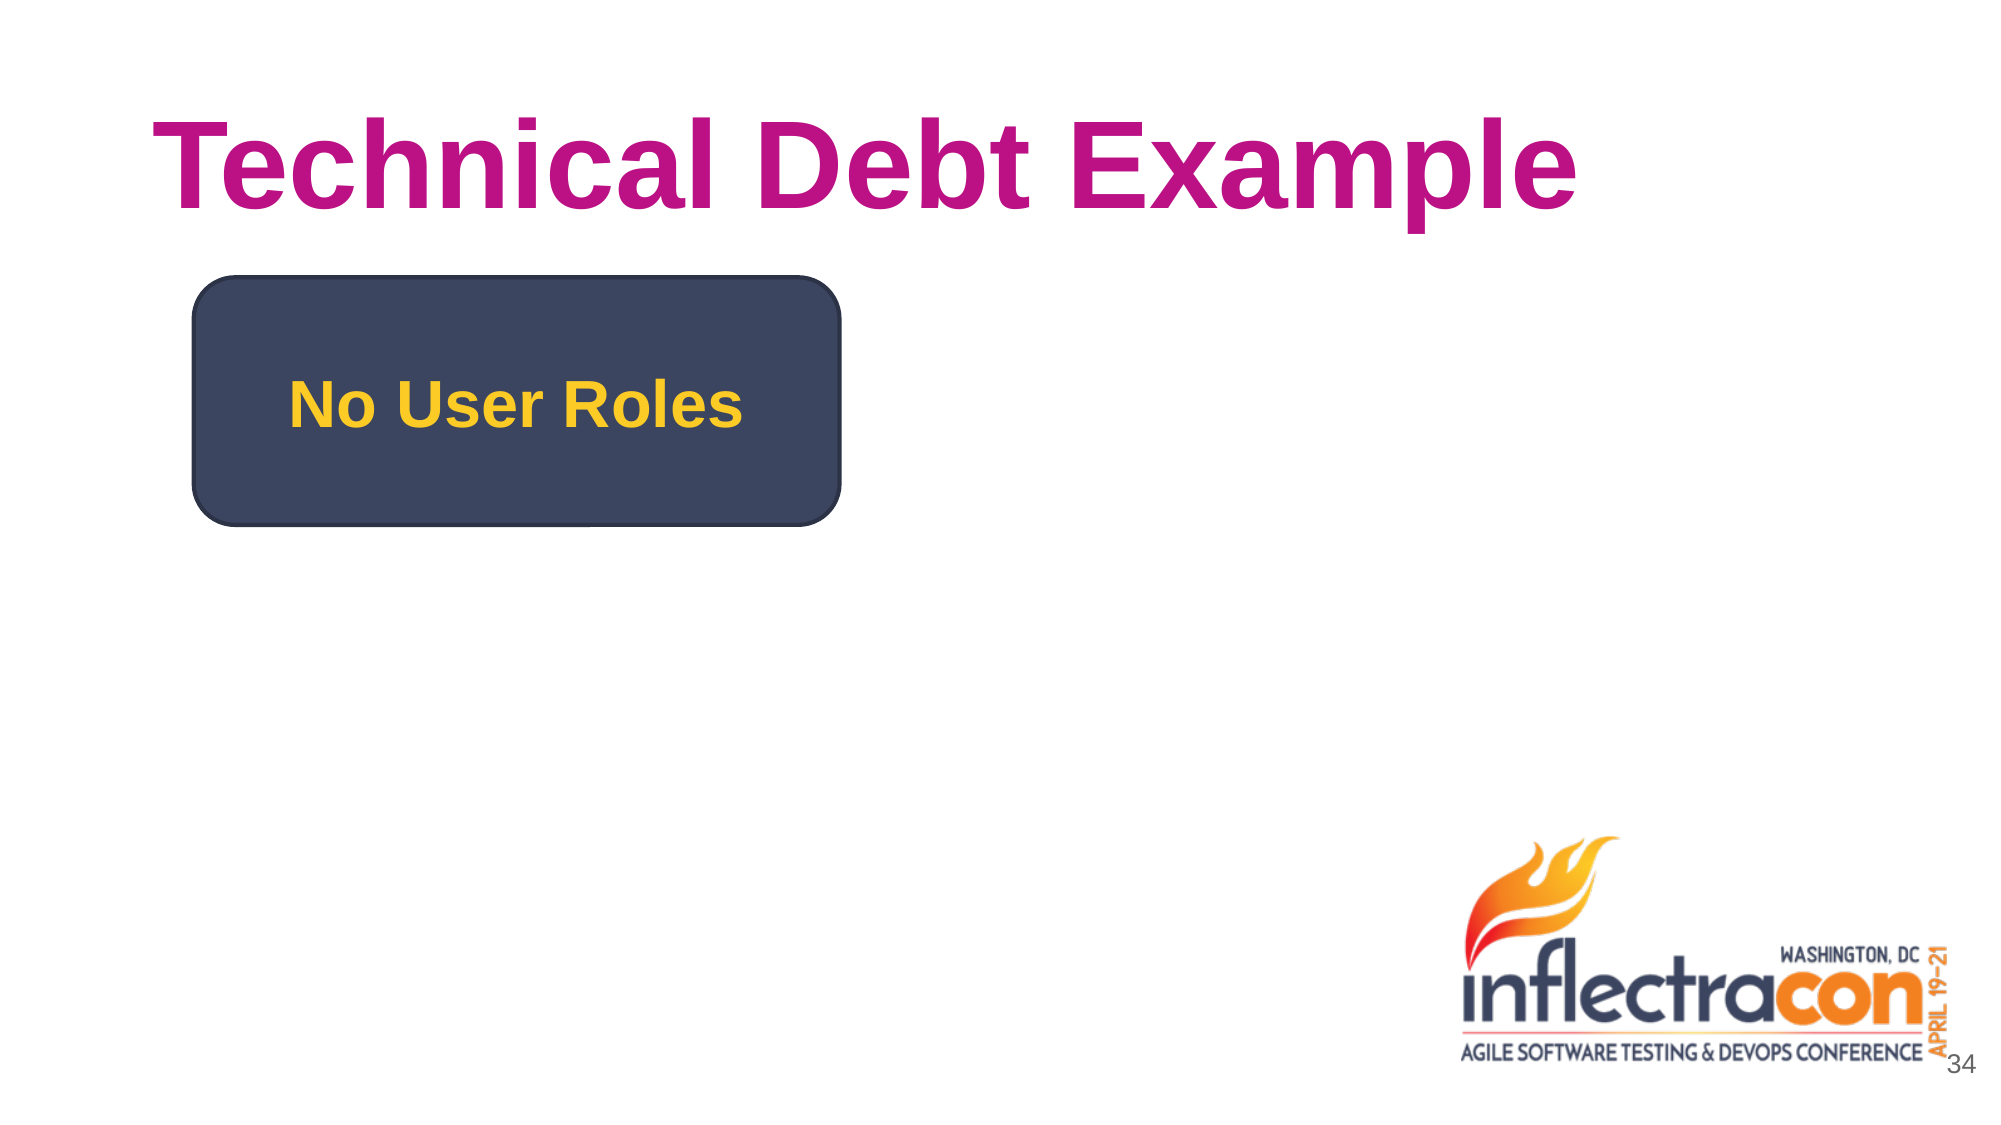

# Technical Debt Example
No User Roles
34